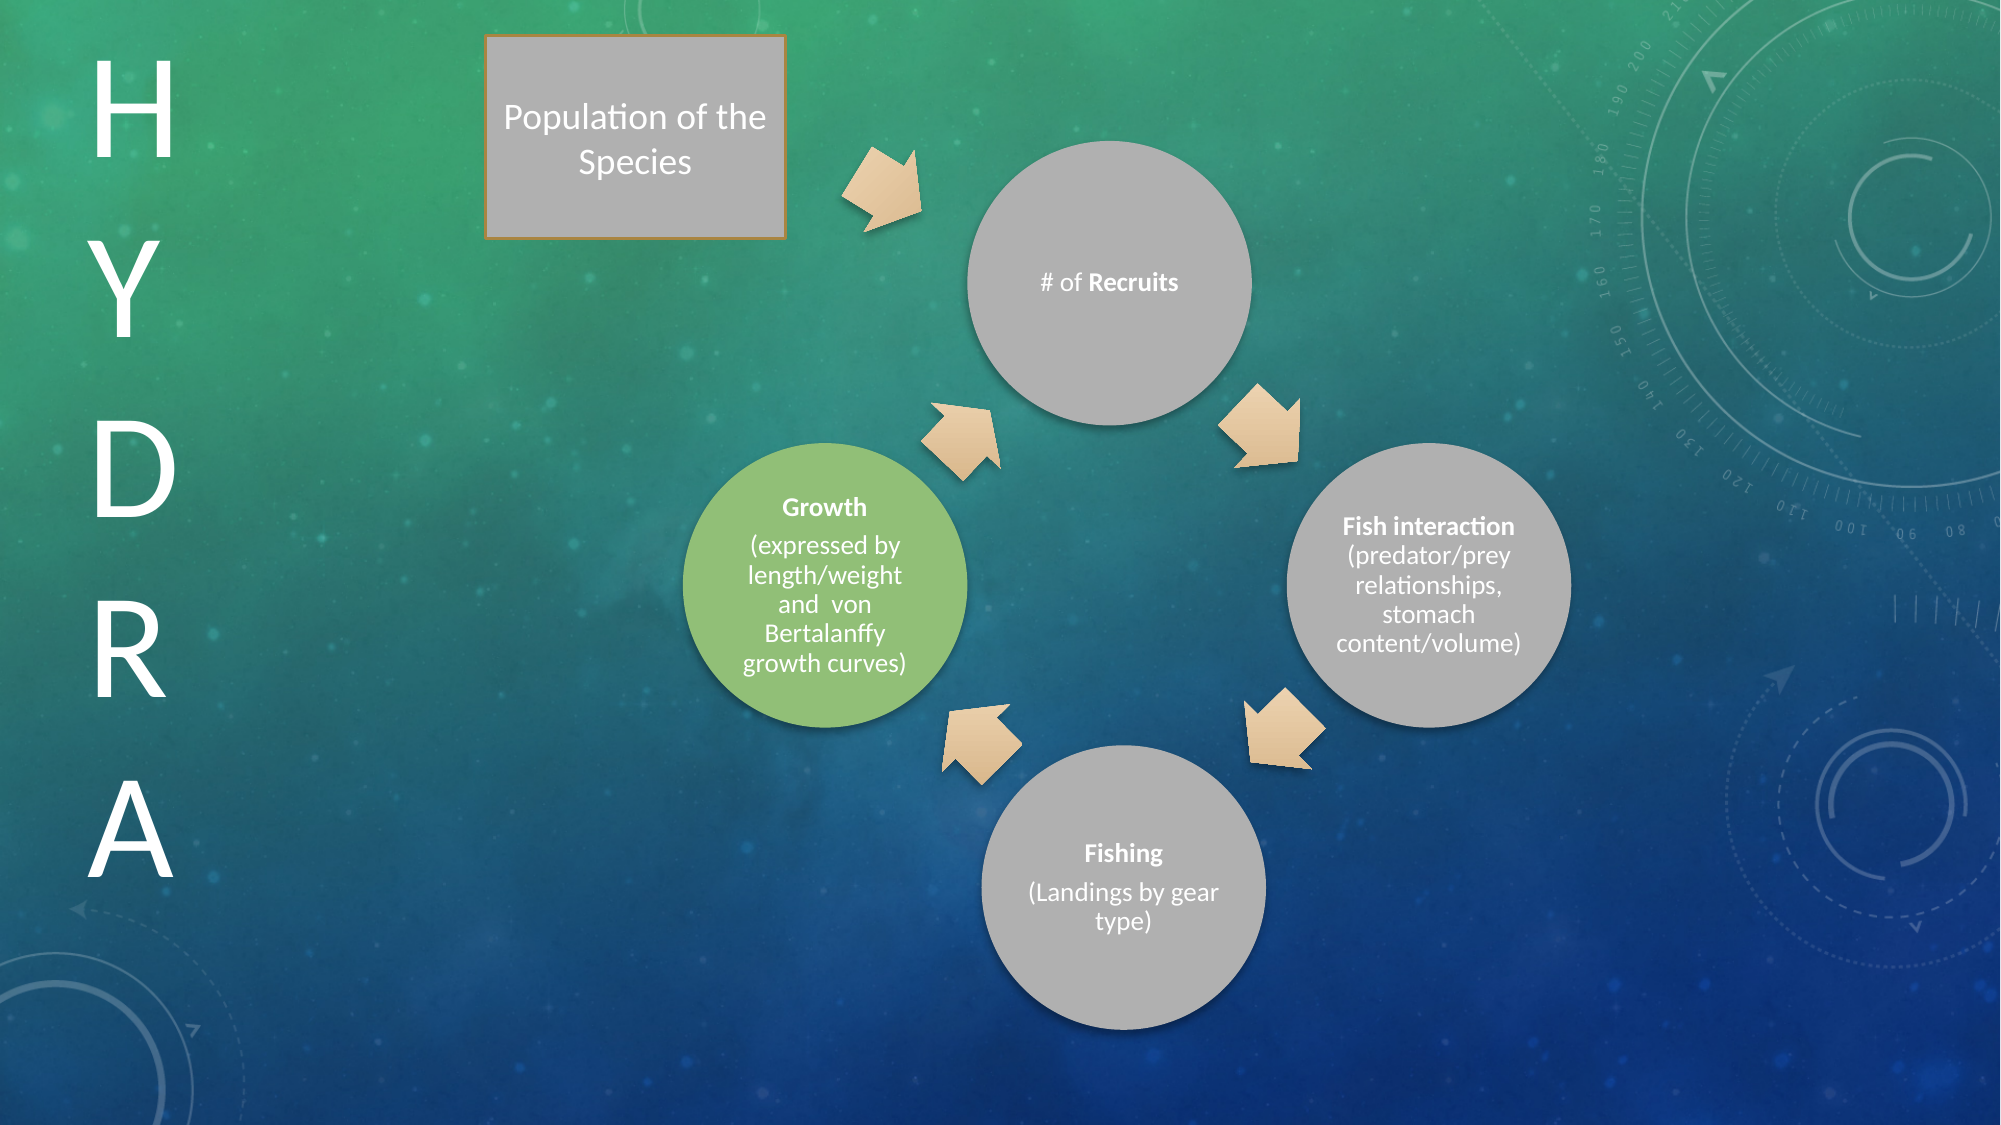

H
Y
D
R
A
Population of the Species
# of Recruits

Fish interaction (predator/prey relationships, stomach content/volume)

Fishing
(Landings by gear type)

Growth
(expressed by length/weight and  von Bertalanffy growth curves)